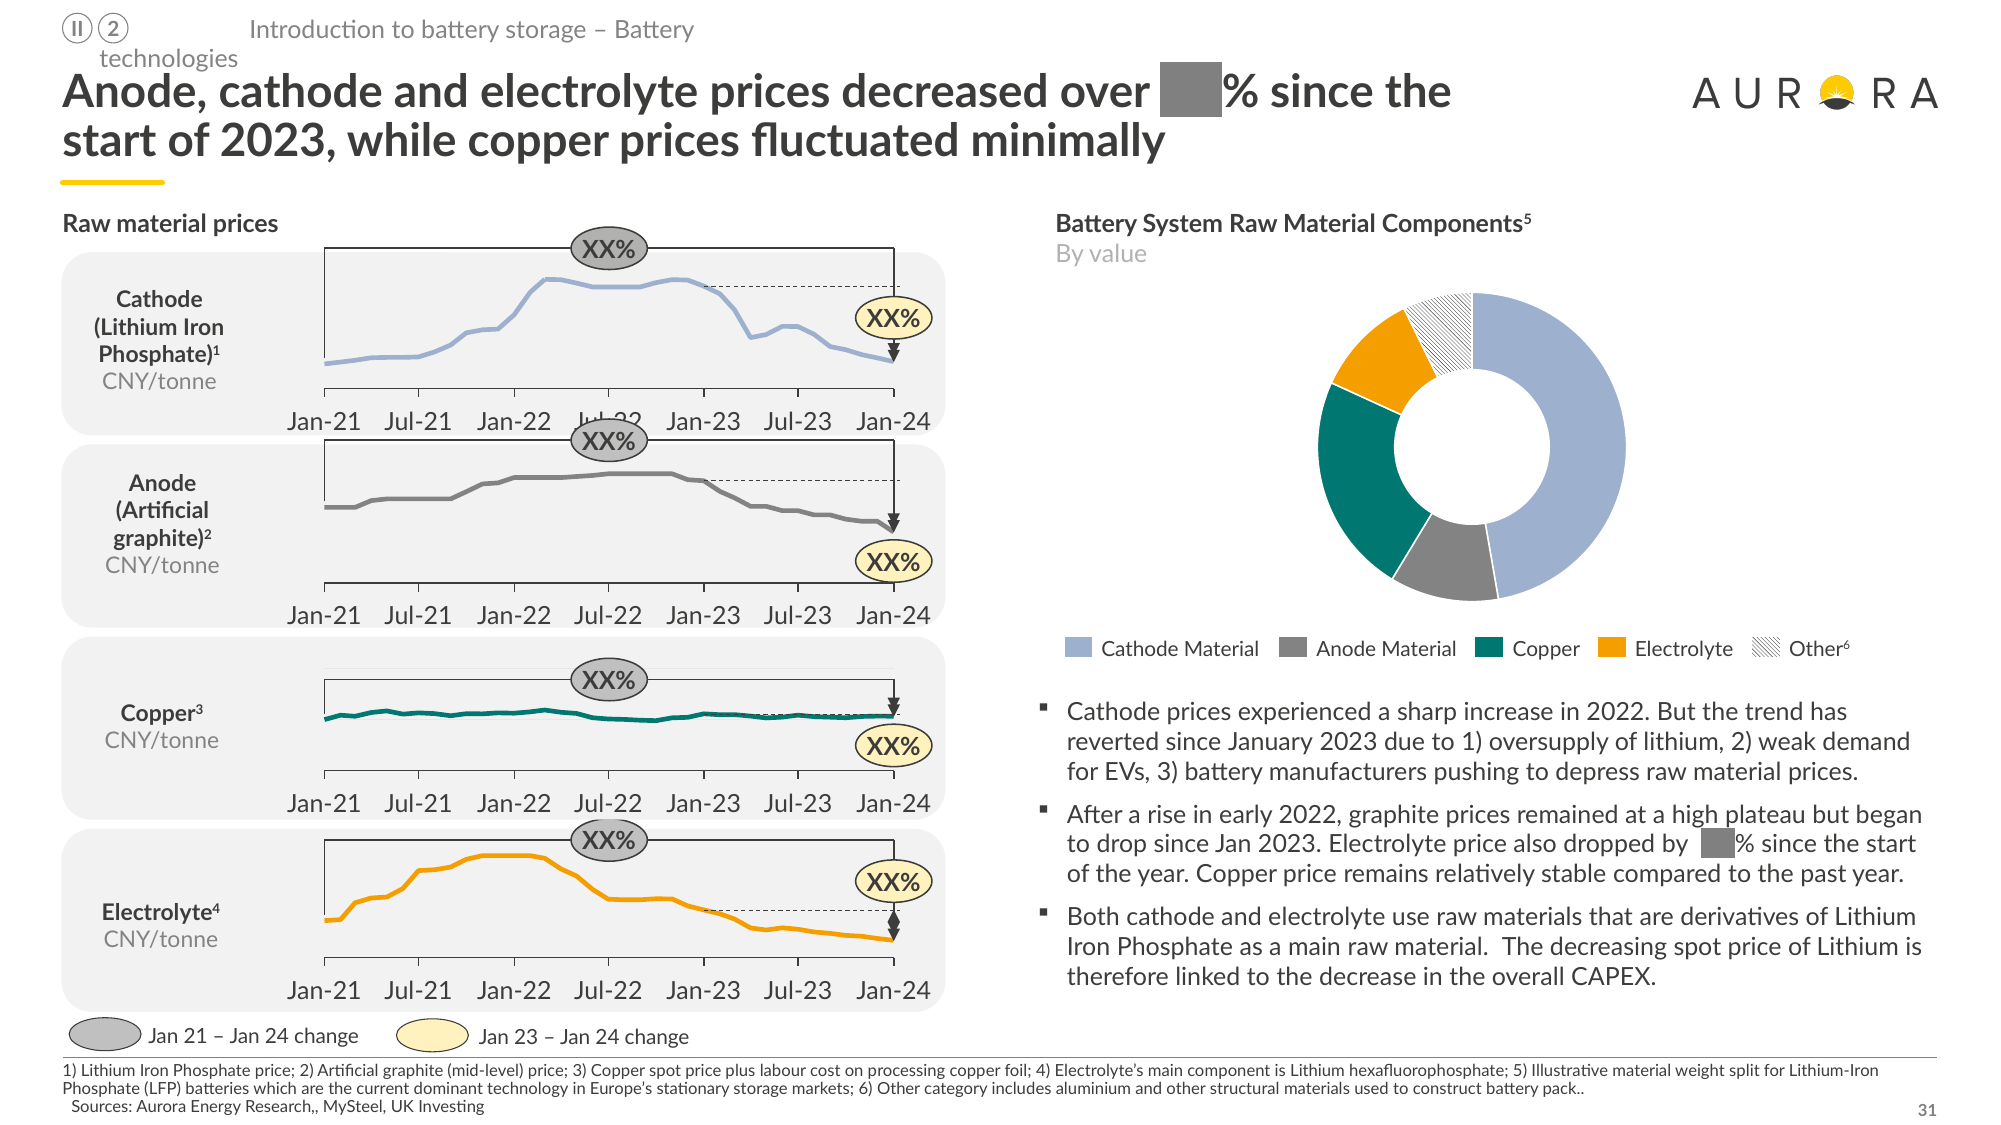

Introduction to battery storage – Battery technologies

II
2
# Anode, cathode and electrolyte prices decreased over XX% since the start of 2023, while copper prices fluctuated minimally
Raw material prices
Battery System Raw Material Components5
By value
XX%

### Chart

| Category |  |
|---|---|

### Chart

| Category |  |
|---|---|
Cathode (Lithium Iron Phosphate)1
CNY/tonne
XX%
Jan-21
Jul-21
Jan-22
Jul-22
Jan-23
Jul-23
Jan-24
XX%

### Chart

| Category |  |
|---|---|
Anode (Artificial graphite)2
CNY/tonne
XX%

Jan-21
Jul-21
Jan-22
Jul-22
Jan-23
Jul-23
Jan-24
Cathode Material
Anode Material
Copper
Electrolyte
Other6

### Chart

| Category |  |
|---|---|
XX%
Cathode prices experienced a sharp increase in 2022. But the trend has reverted since January 2023 due to 1) oversupply of lithium, 2) weak demand for EVs, 3) battery manufacturers pushing to depress raw material prices.
After a rise in early 2022, graphite prices remained at a high plateau but began to drop since Jan 2023. Electrolyte price also dropped by  XX% since the start of the year. Copper price remains relatively stable compared to the past year.
Both cathode and electrolyte use raw materials that are derivatives of Lithium Iron Phosphate as a main raw material.  The decreasing spot price of Lithium is therefore linked to the decrease in the overall CAPEX.
Copper3
CNY/tonne
XX%
Jan-21
Jul-21
Jan-22
Jul-22
Jan-23
Jul-23
Jan-24

XX%

### Chart

| Category |  |
|---|---|
XX%
Electrolyte4
CNY/tonne
Jan-21
Jul-21
Jan-22
Jul-22
Jan-23
Jul-23
Jan-24

Jan 21 – Jan 24 change
Jan 23 – Jan 24 change
1) Lithium Iron Phosphate price; 2) Artificial graphite (mid-level) price; 3) Copper spot price plus labour cost on processing copper foil; 4) Electrolyte’s main component is Lithium hexafluorophosphate; 5) Illustrative material weight split for Lithium-Iron Phosphate (LFP) batteries which are the current dominant technology in Europe’s stationary storage markets; 6) Other category includes aluminium and other structural materials used to construct battery pack..
Sources: Aurora Energy Research,, MySteel, UK Investing